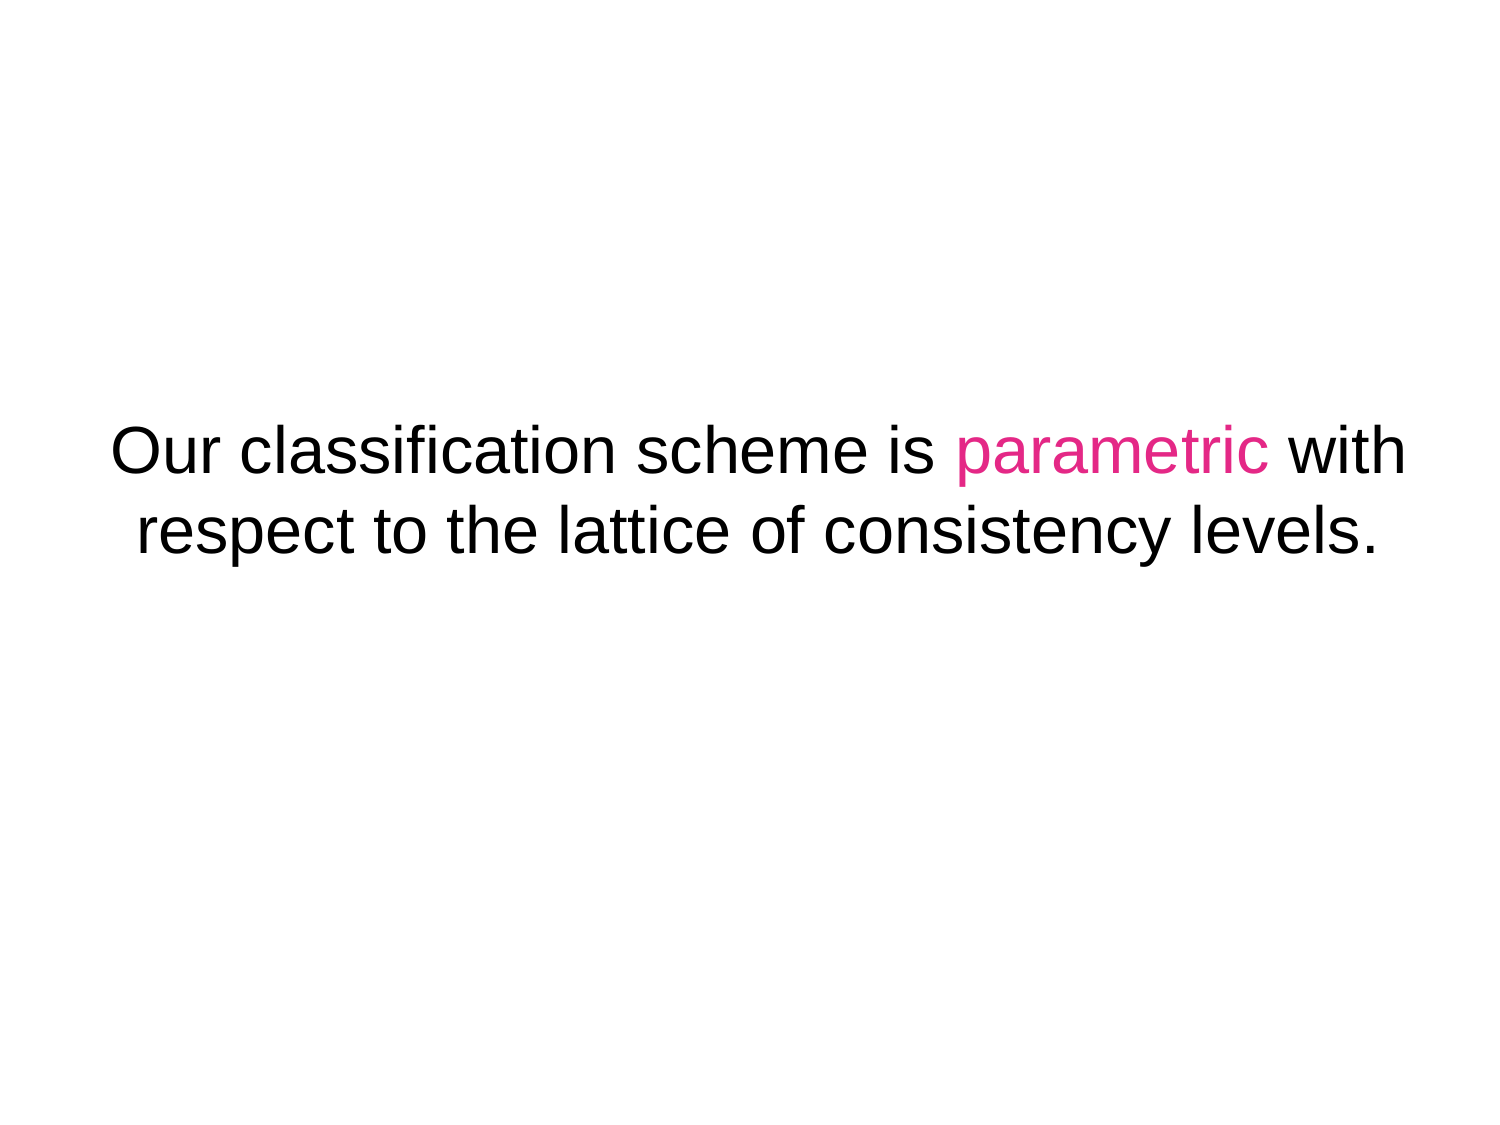

# Our classification scheme is parametric with respect to the lattice of consistency levels.